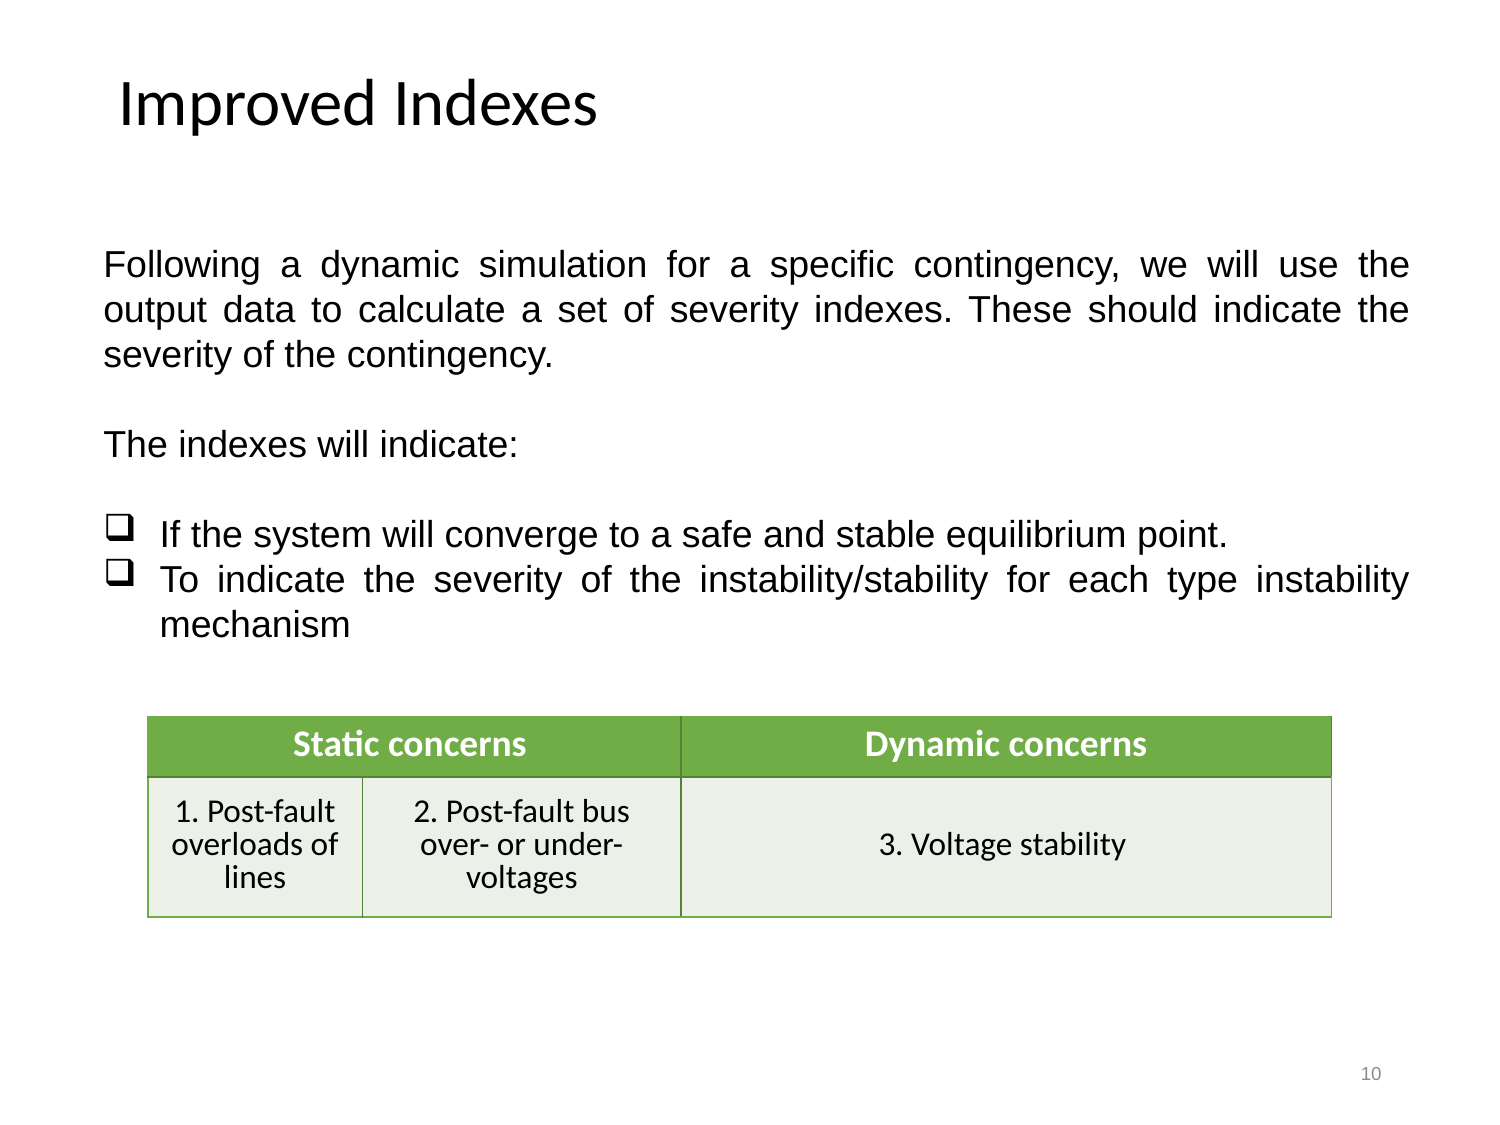

# Improved Indexes
Following a dynamic simulation for a specific contingency, we will use the output data to calculate a set of severity indexes. These should indicate the severity of the contingency.

The indexes will indicate:

If the system will converge to a safe and stable equilibrium point.
To indicate the severity of the instability/stability for each type instability mechanism
| Static concerns |  | Dynamic concerns |
| --- | --- | --- |
| 1. Post-fault overloads of lines | 2. Post-fault bus over- or under-voltages | 3. Voltage stability |
10